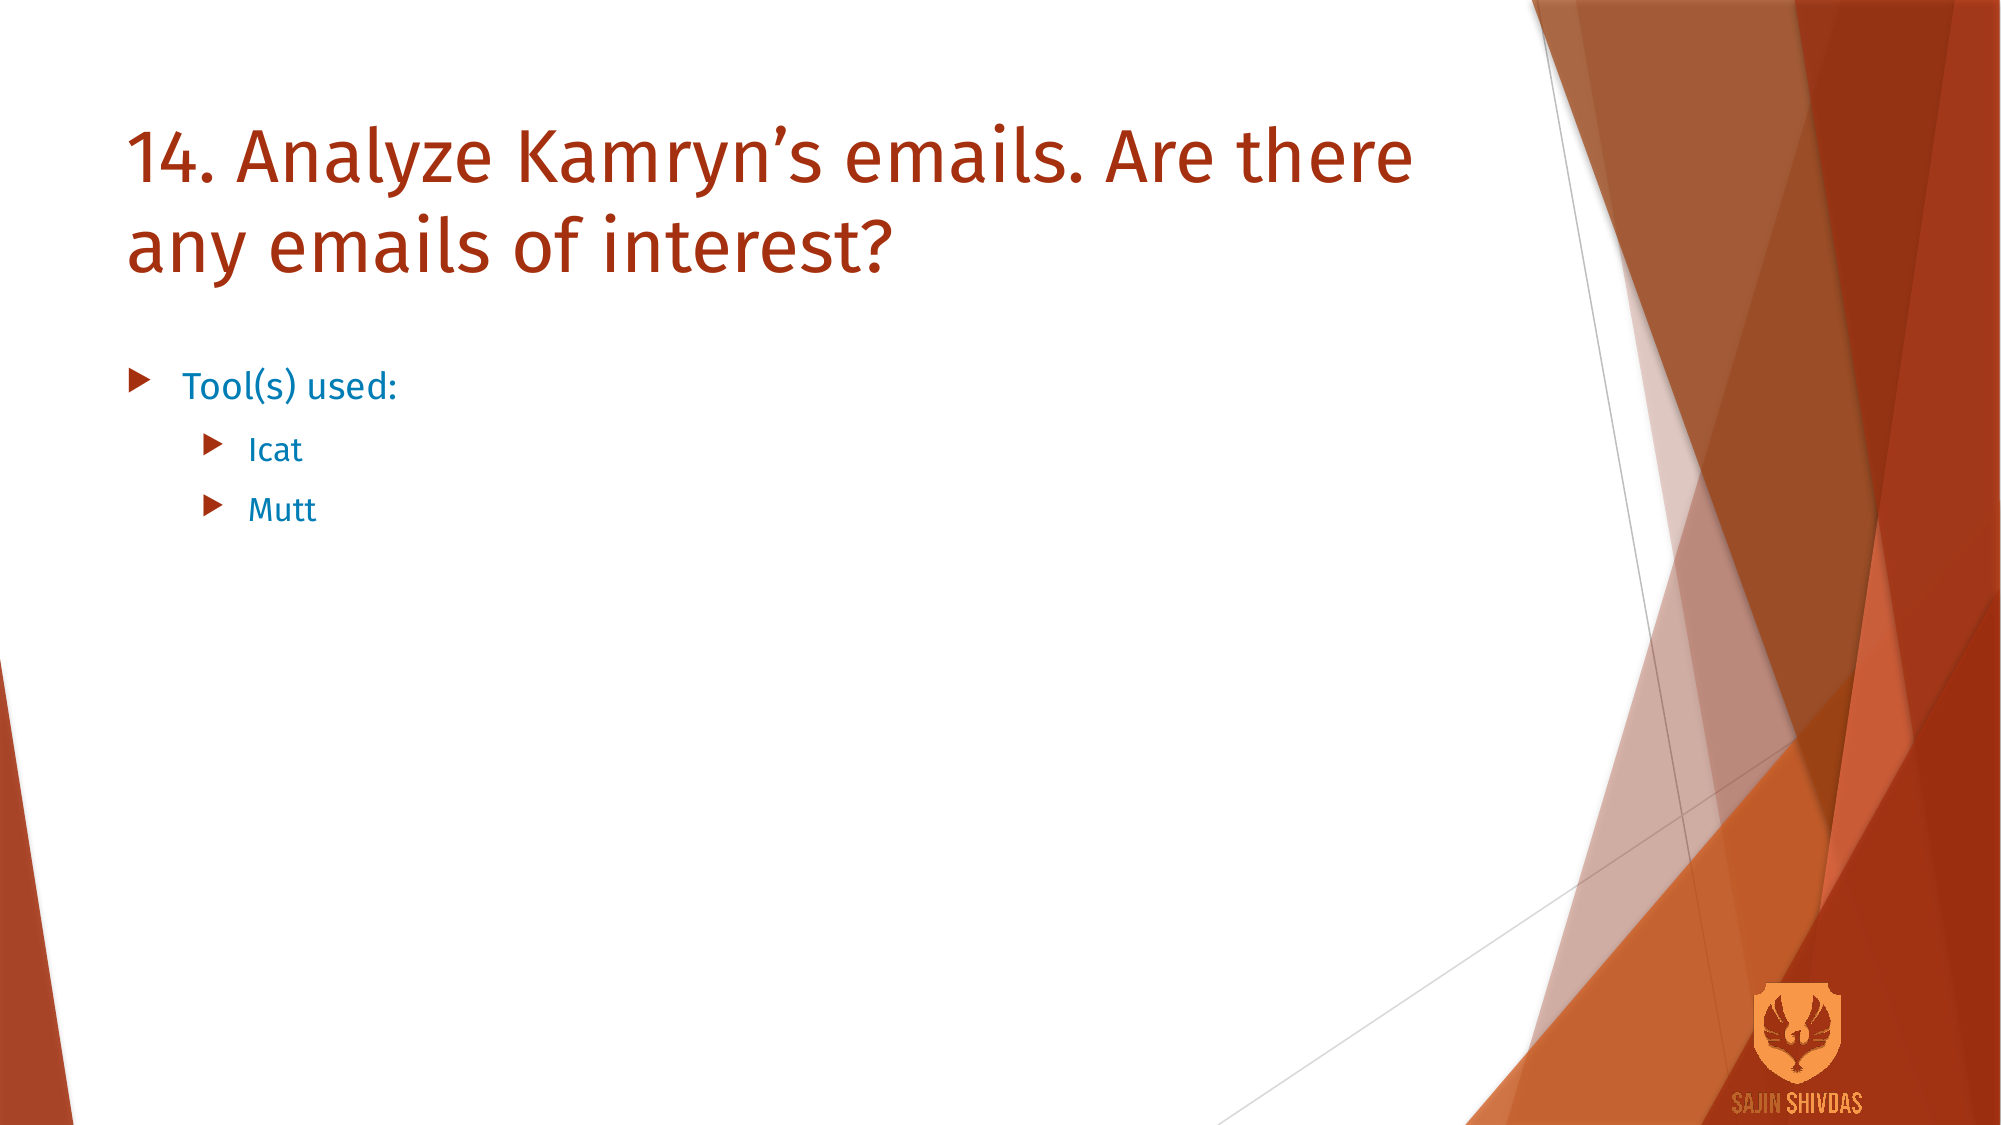

# 14. Analyze Kamryn’s emails. Are there any emails of interest?
Tool(s) used:
Icat
Mutt